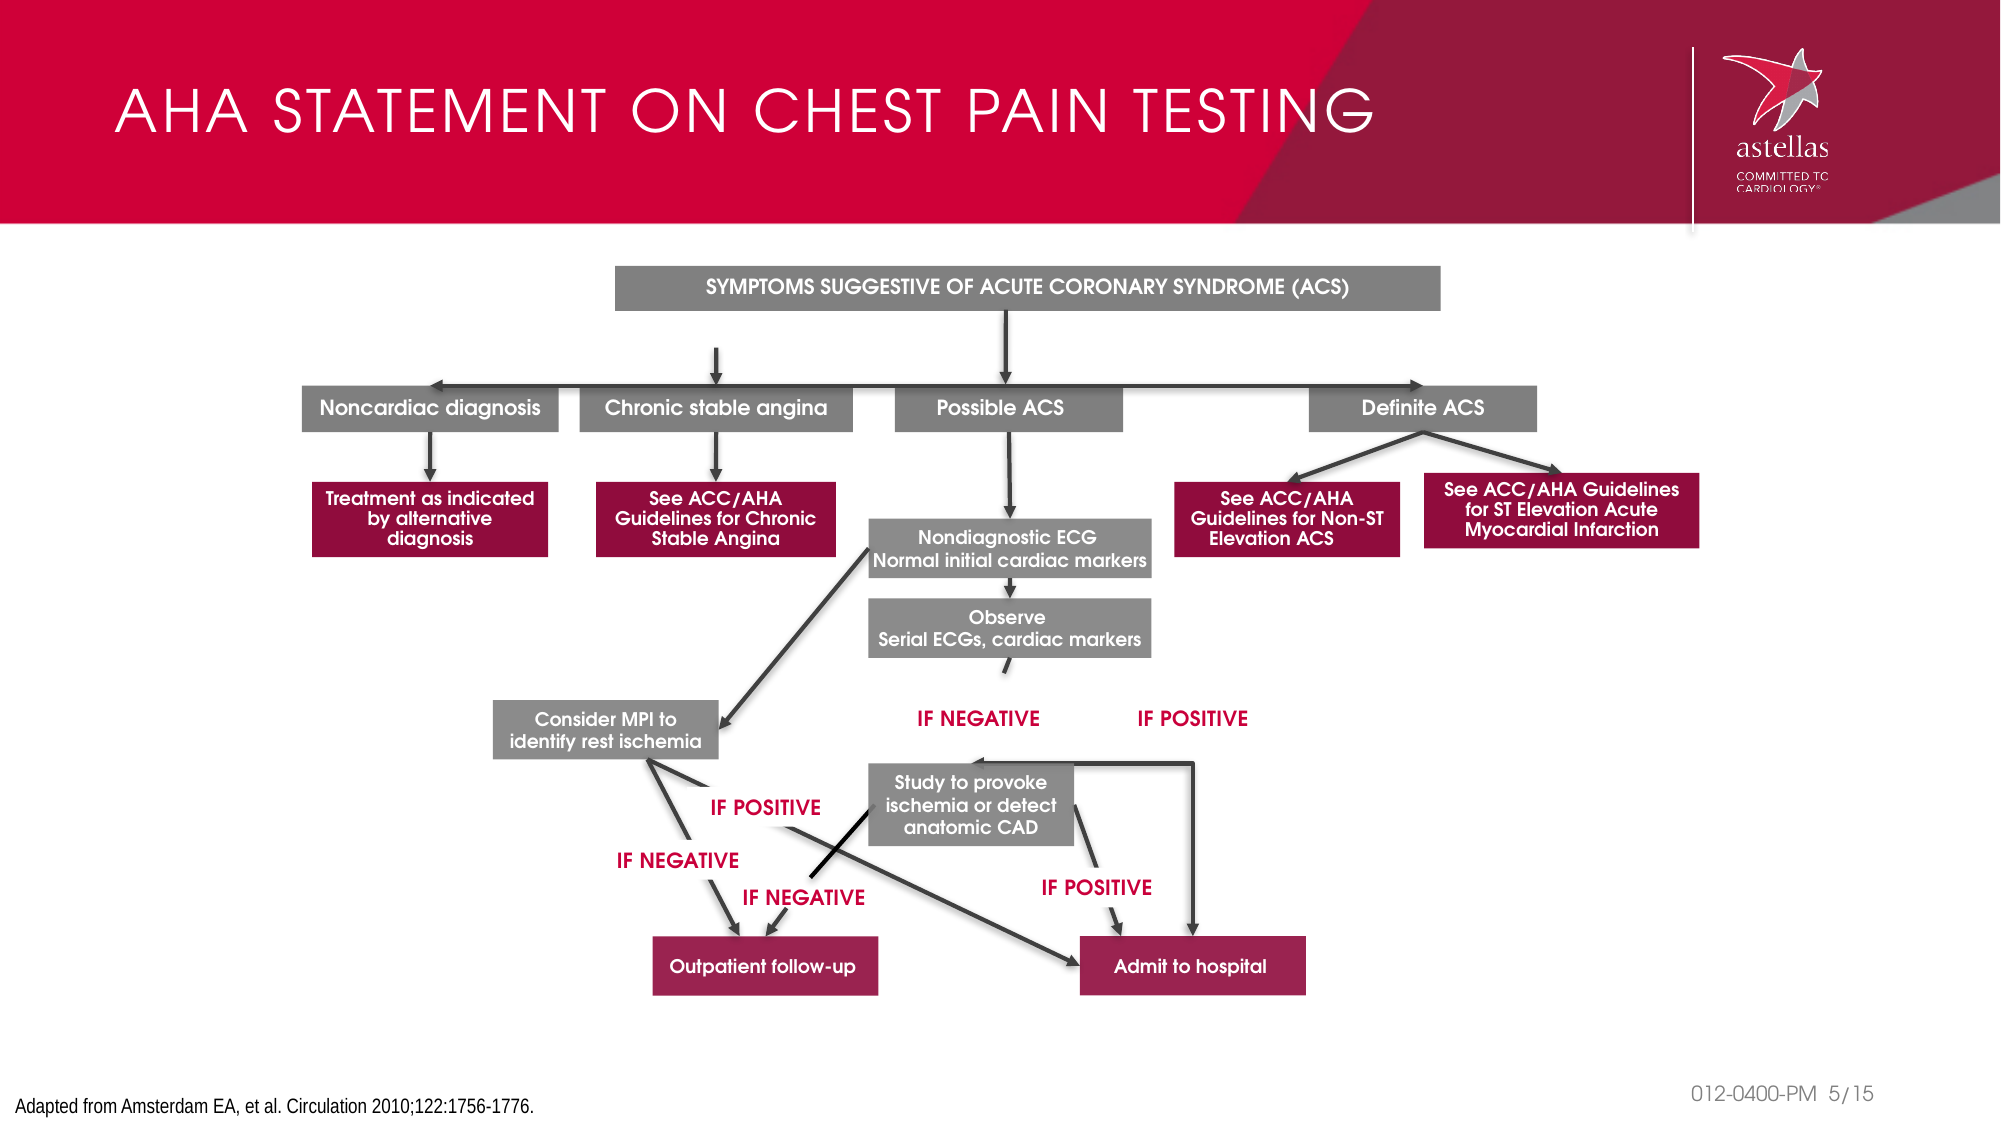

# AHA statement on chest pain testing
SYMPTOMS SUGGESTIVE OF ACUTE CORONARY SYNDROME (ACS)
Noncardiac diagnosis
Chronic stable angina
Possible ACS
Definite ACS
See ACC/AHA Guidelines for ST Elevation Acute Myocardial Infarction
Treatment as indicated by alternative diagnosis
See ACC/AHA Guidelines for Chronic Stable Angina
See ACC/AHA Guidelines for Non-ST Elevation ACS
Nondiagnostic ECG
Normal initial cardiac markers
Observe
Serial ECGs, cardiac markers
IF NEGATIVE
IF POSITIVE
Consider MPI to identify rest ischemia
Study to provoke ischemia or detect anatomic CAD
IF POSITIVE
IF NEGATIVE
IF POSITIVE
IF NEGATIVE
Admit to hospital
Outpatient follow-up
Adapted from Amsterdam EA, et al. Circulation 2010;122:1756-1776.